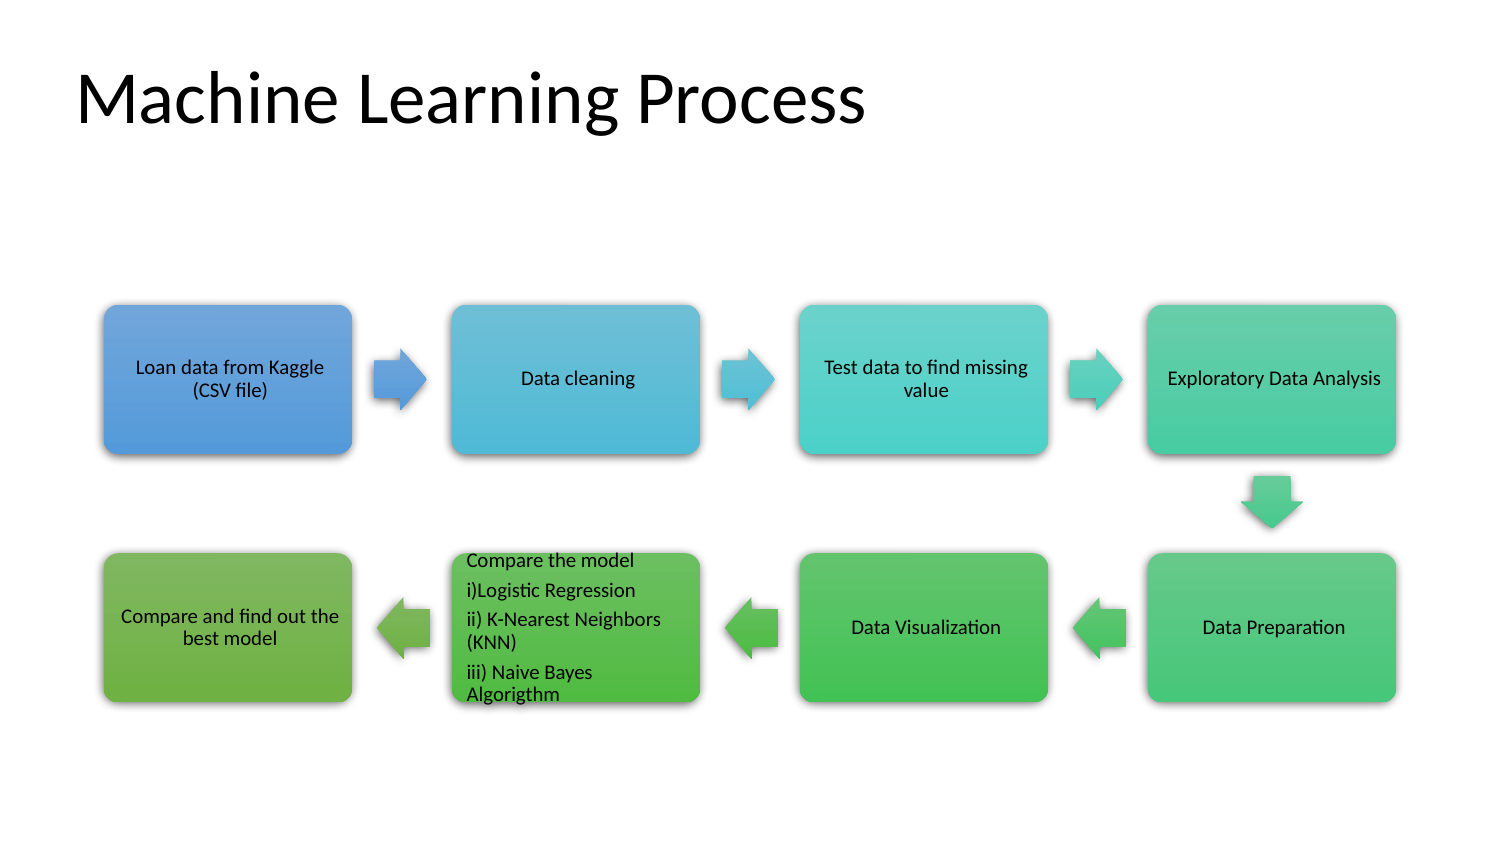

Machine Learning Process
Loan data from Kaggle (CSV file)

Data cleaning

Test data to find missing value

Exploratory Data Analysis

Data Preparation

Data Visualization

Compare the model
i)Logistic Regression
ii) K-Nearest Neighbors (KNN)
iii) Naive Bayes Algorigthm

Compare and find out the best model